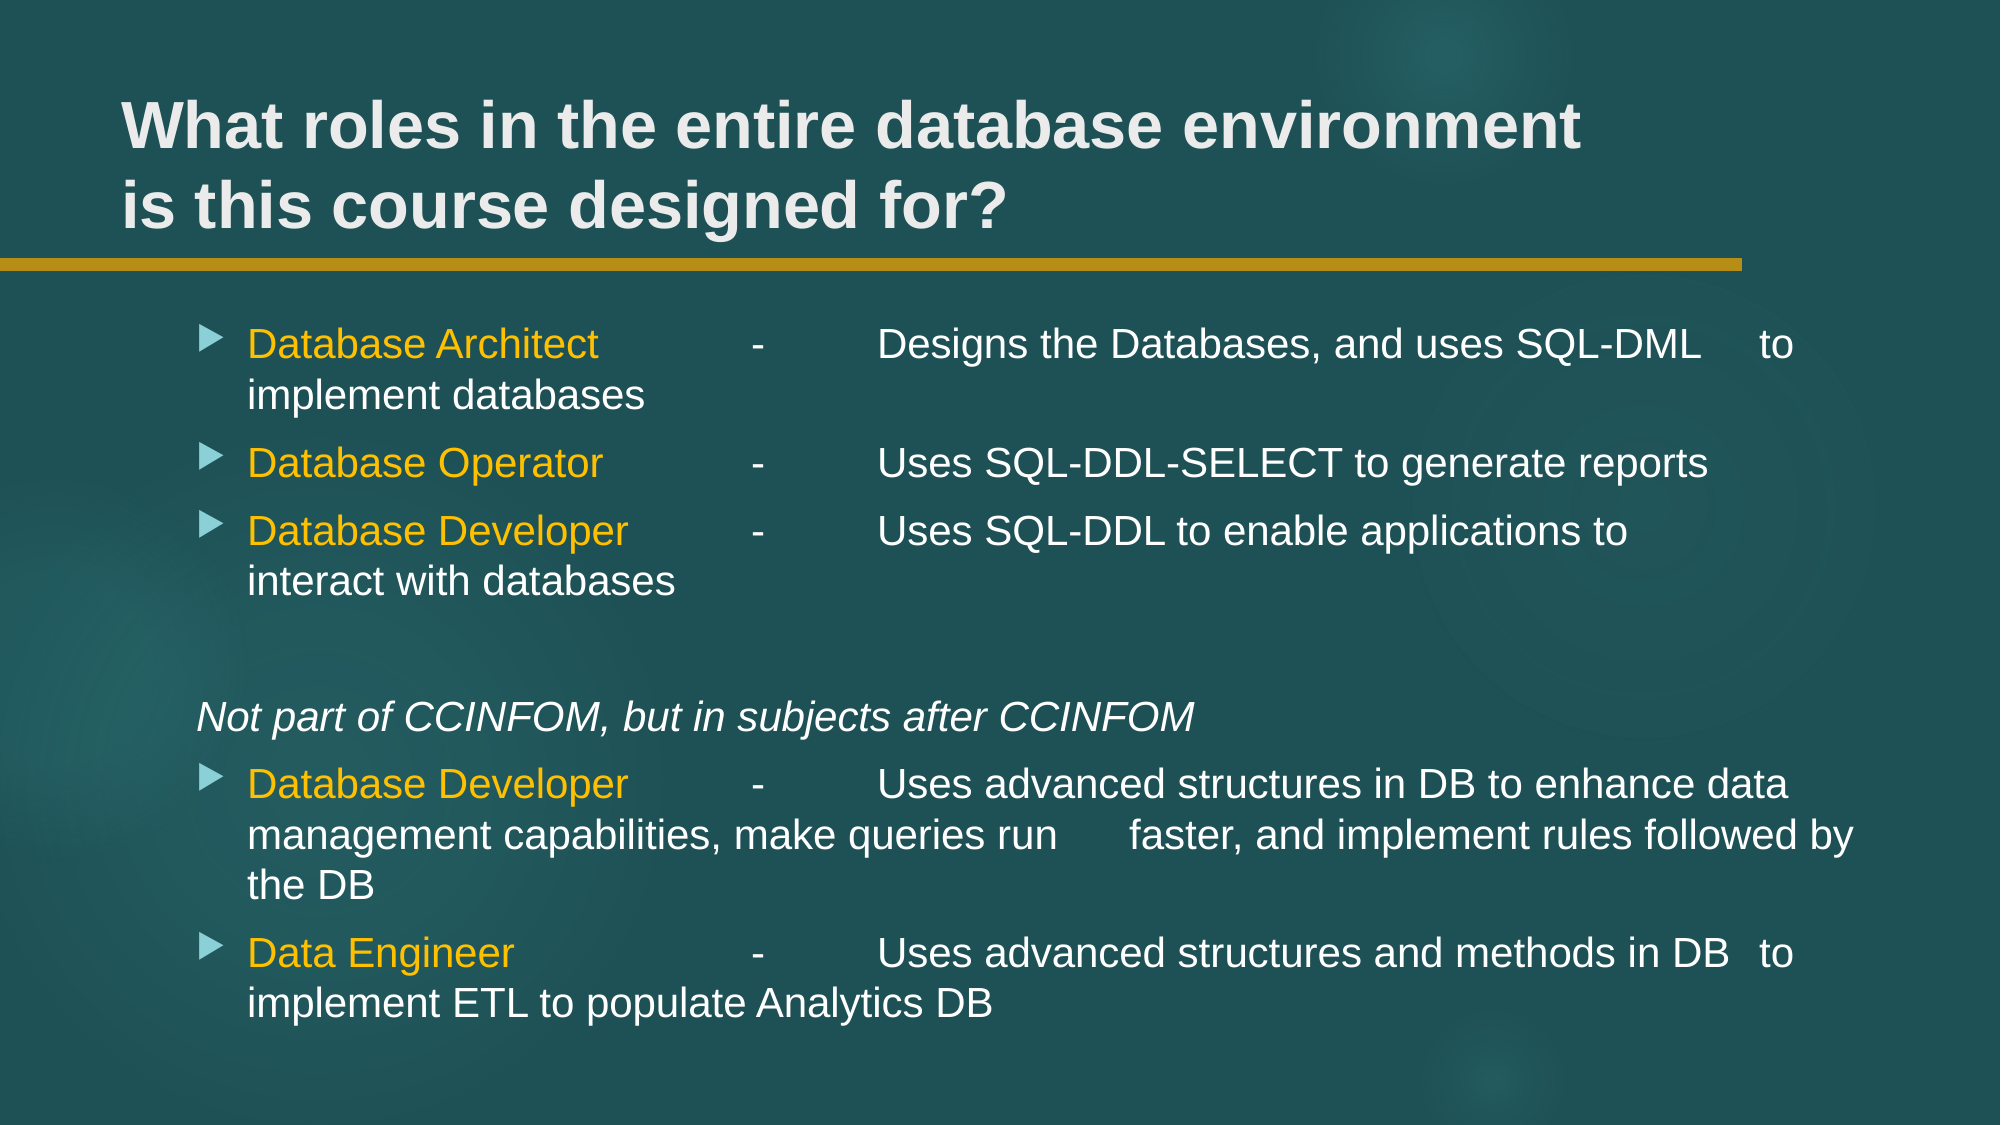

# What roles in the entire database environment is this course designed for?
Database Architect			-	Designs the Databases, and uses SQL-DML 											to implement databases
Database Operator		-	Uses SQL-DDL-SELECT to generate reports
Database Developer		-	Uses SQL-DDL to enable applications to 											interact with databases

Not part of CCINFOM, but in subjects after CCINFOM
Database Developer		-	Uses advanced structures in DB to enhance data 									management capabilities, make queries run 										faster, and implement rules followed by the DB
Data Engineer				-	Uses advanced structures and methods in DB 										to implement ETL to populate Analytics DB